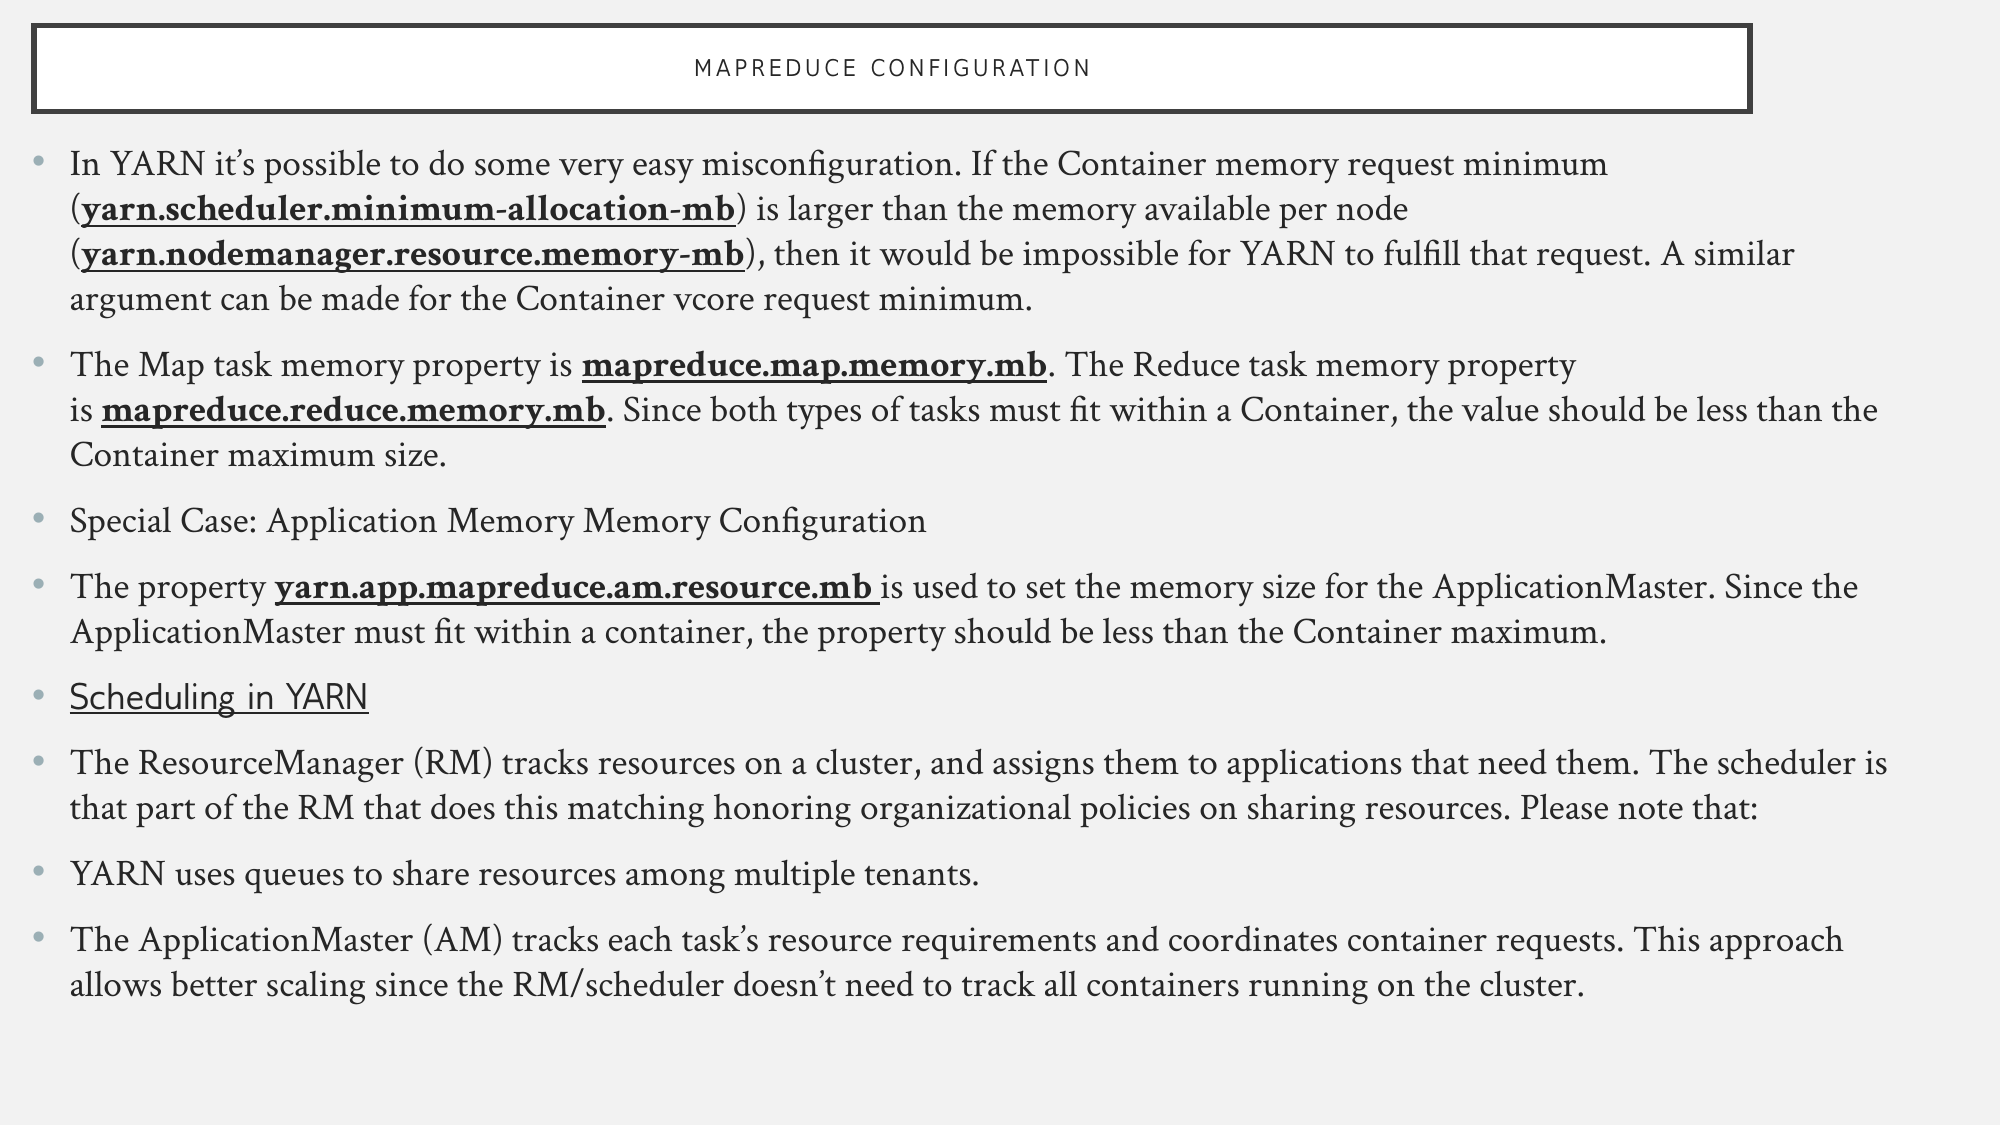

# MapReduce Configuration
In YARN it’s possible to do some very easy misconfiguration. If the Container memory request minimum (yarn.scheduler.minimum-allocation-mb) is larger than the memory available per node (yarn.nodemanager.resource.memory-mb), then it would be impossible for YARN to fulfill that request. A similar argument can be made for the Container vcore request minimum.
The Map task memory property is mapreduce.map.memory.mb. The Reduce task memory property is mapreduce.reduce.memory.mb. Since both types of tasks must fit within a Container, the value should be less than the Container maximum size.
Special Case: Application Memory Memory Configuration
The property yarn.app.mapreduce.am.resource.mb is used to set the memory size for the ApplicationMaster. Since the ApplicationMaster must fit within a container, the property should be less than the Container maximum.
Scheduling in YARN
The ResourceManager (RM) tracks resources on a cluster, and assigns them to applications that need them. The scheduler is that part of the RM that does this matching honoring organizational policies on sharing resources. Please note that:
YARN uses queues to share resources among multiple tenants.
The ApplicationMaster (AM) tracks each task’s resource requirements and coordinates container requests. This approach allows better scaling since the RM/scheduler doesn’t need to track all containers running on the cluster.